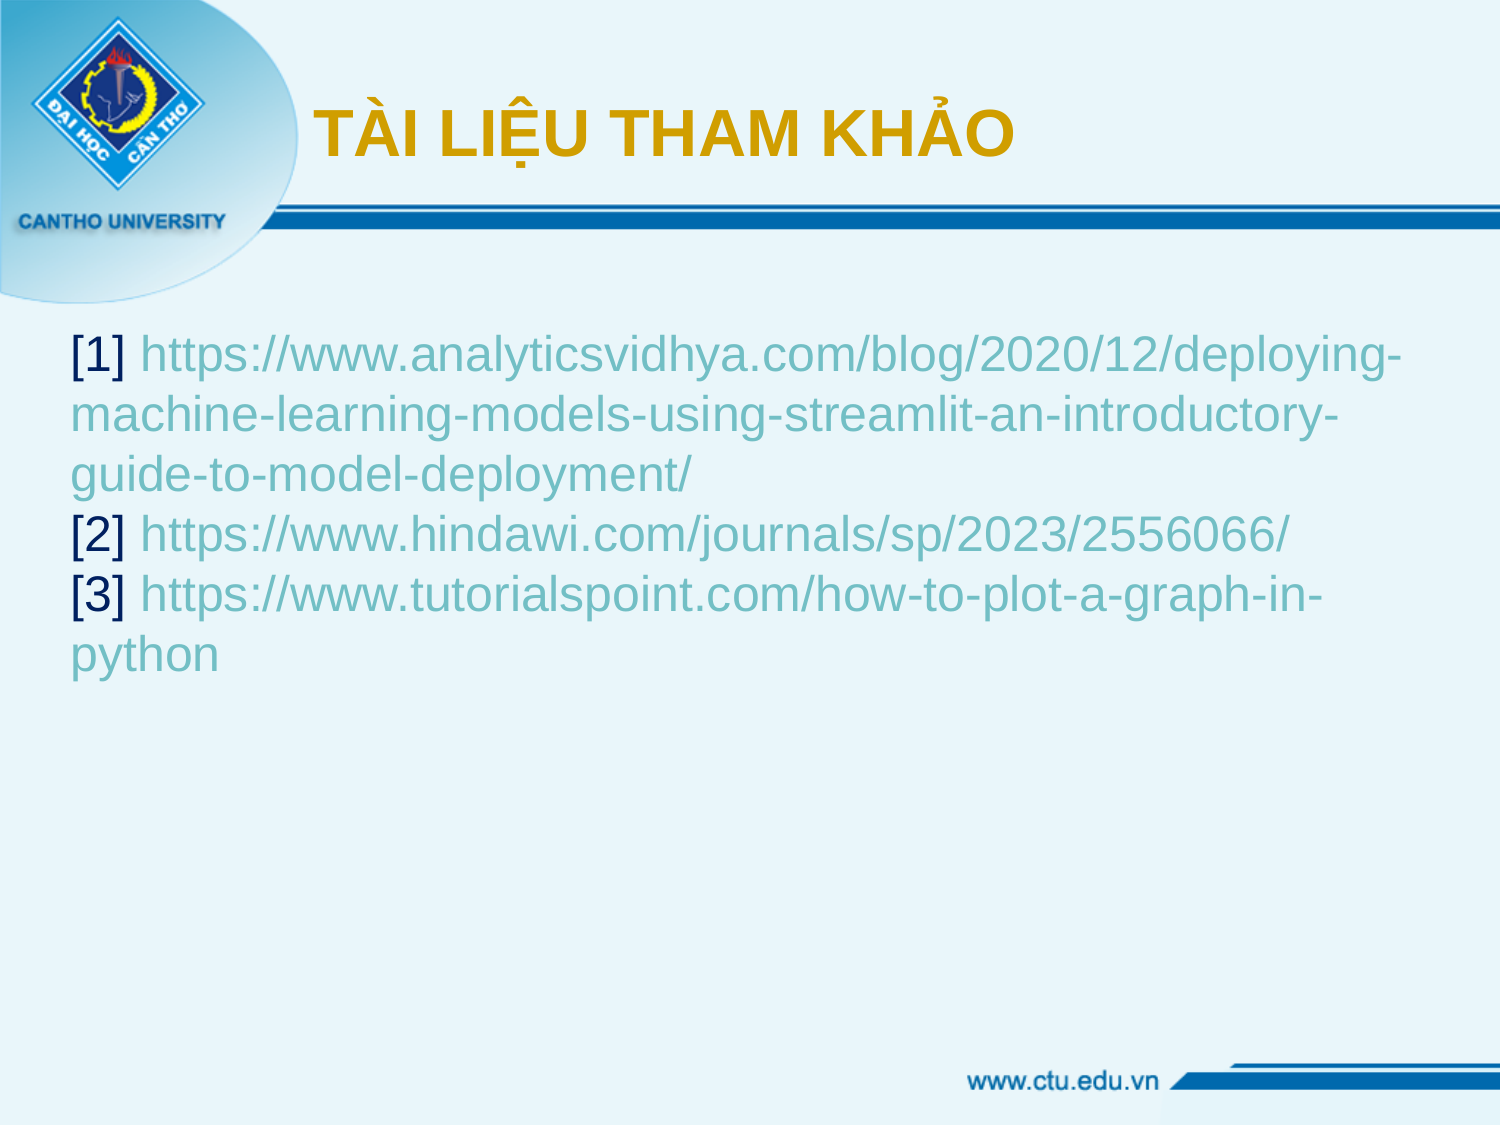

# TÀI LIỆU THAM KHẢO
[1] https://www.analyticsvidhya.com/blog/2020/12/deploying-machine-learning-models-using-streamlit-an-introductory-guide-to-model-deployment/
[2] https://www.hindawi.com/journals/sp/2023/2556066/
[3] https://www.tutorialspoint.com/how-to-plot-a-graph-in-python